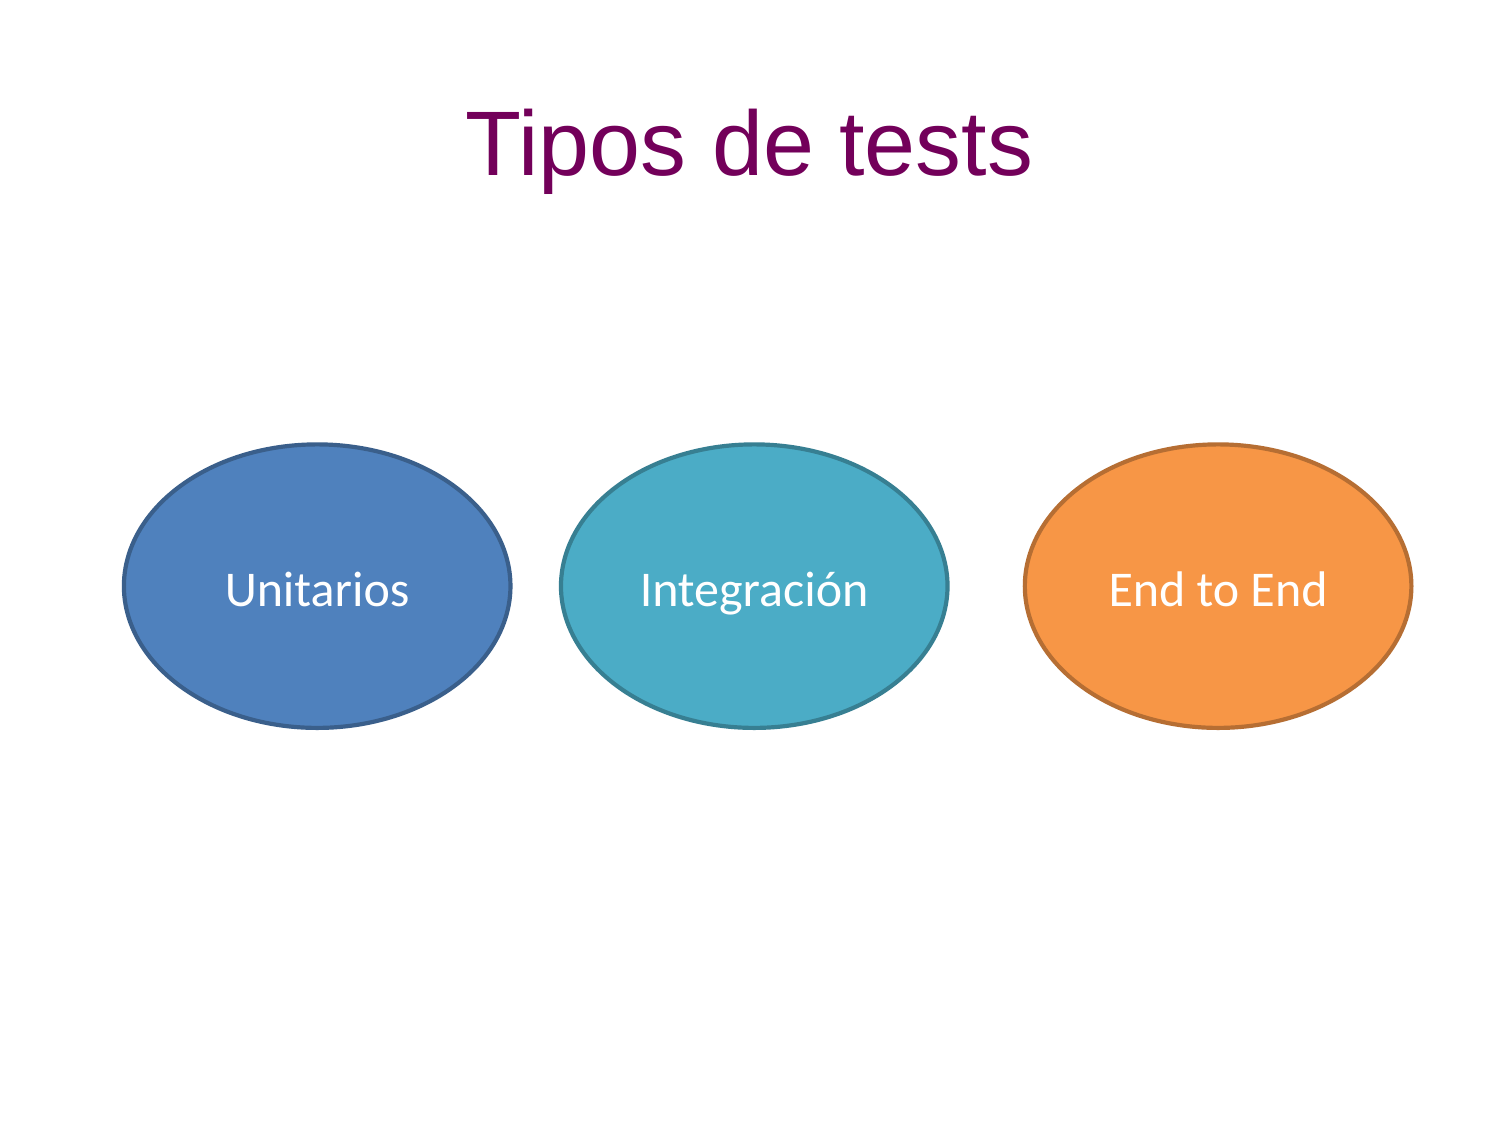

# Tipos de tests
Unitarios
Integración
End to End